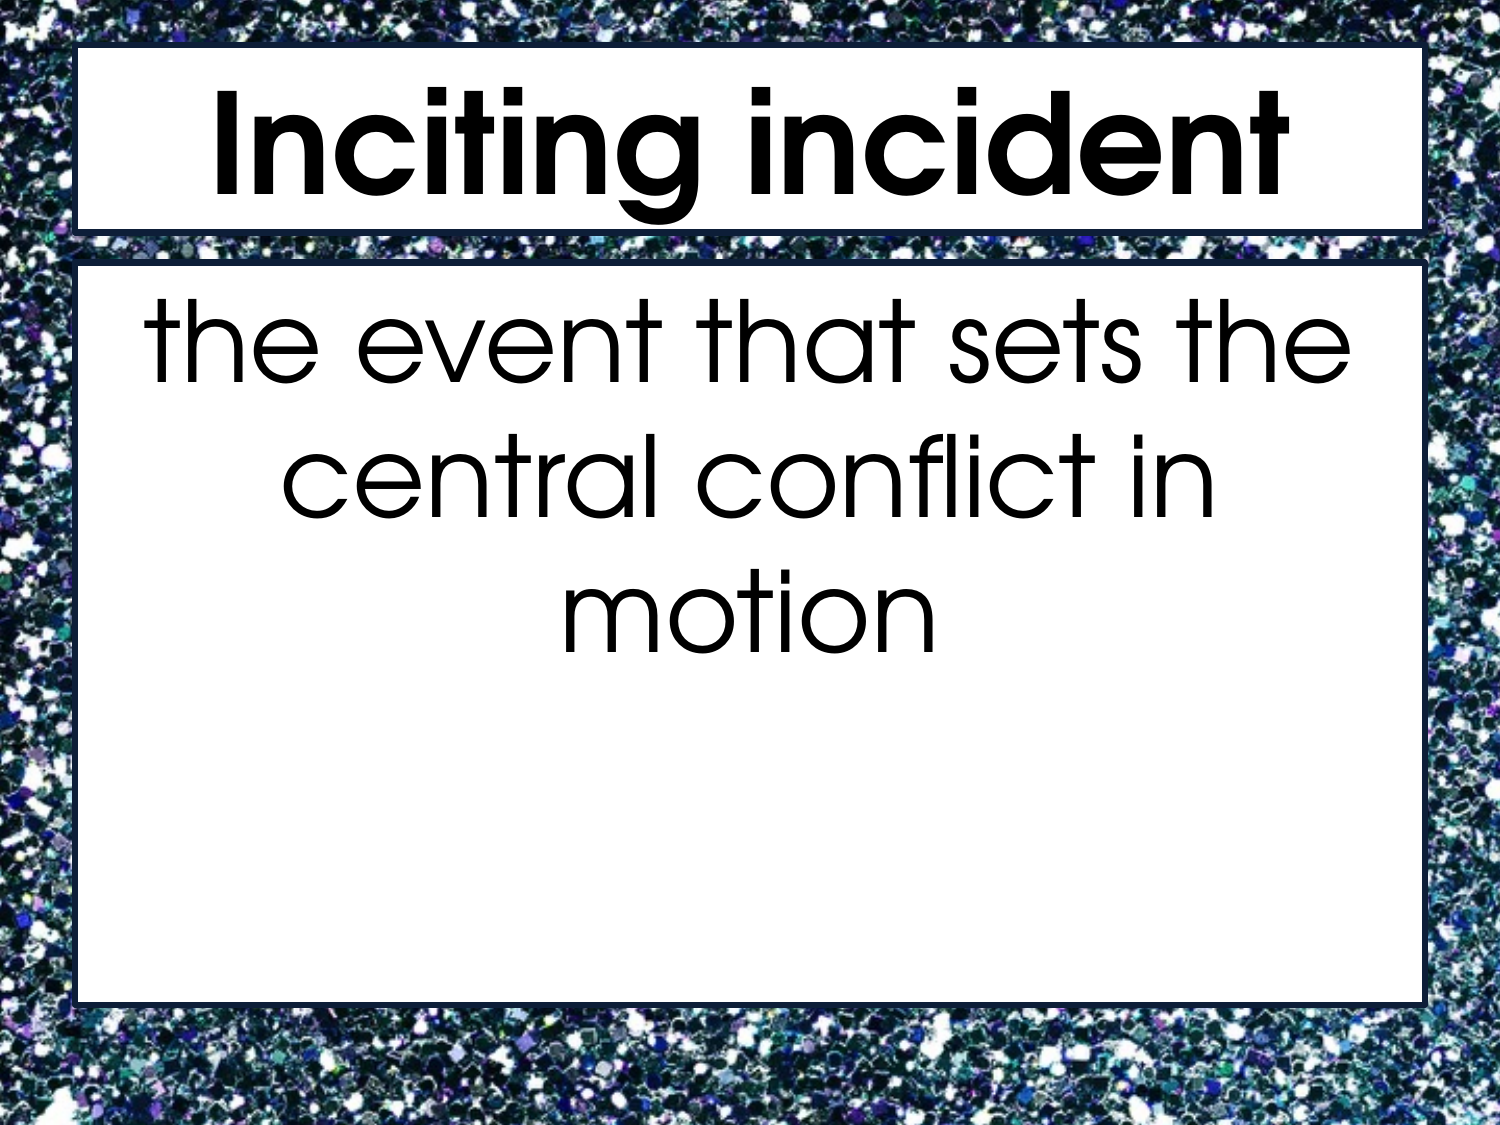

# Inciting incident
the event that sets the central conflict in motion